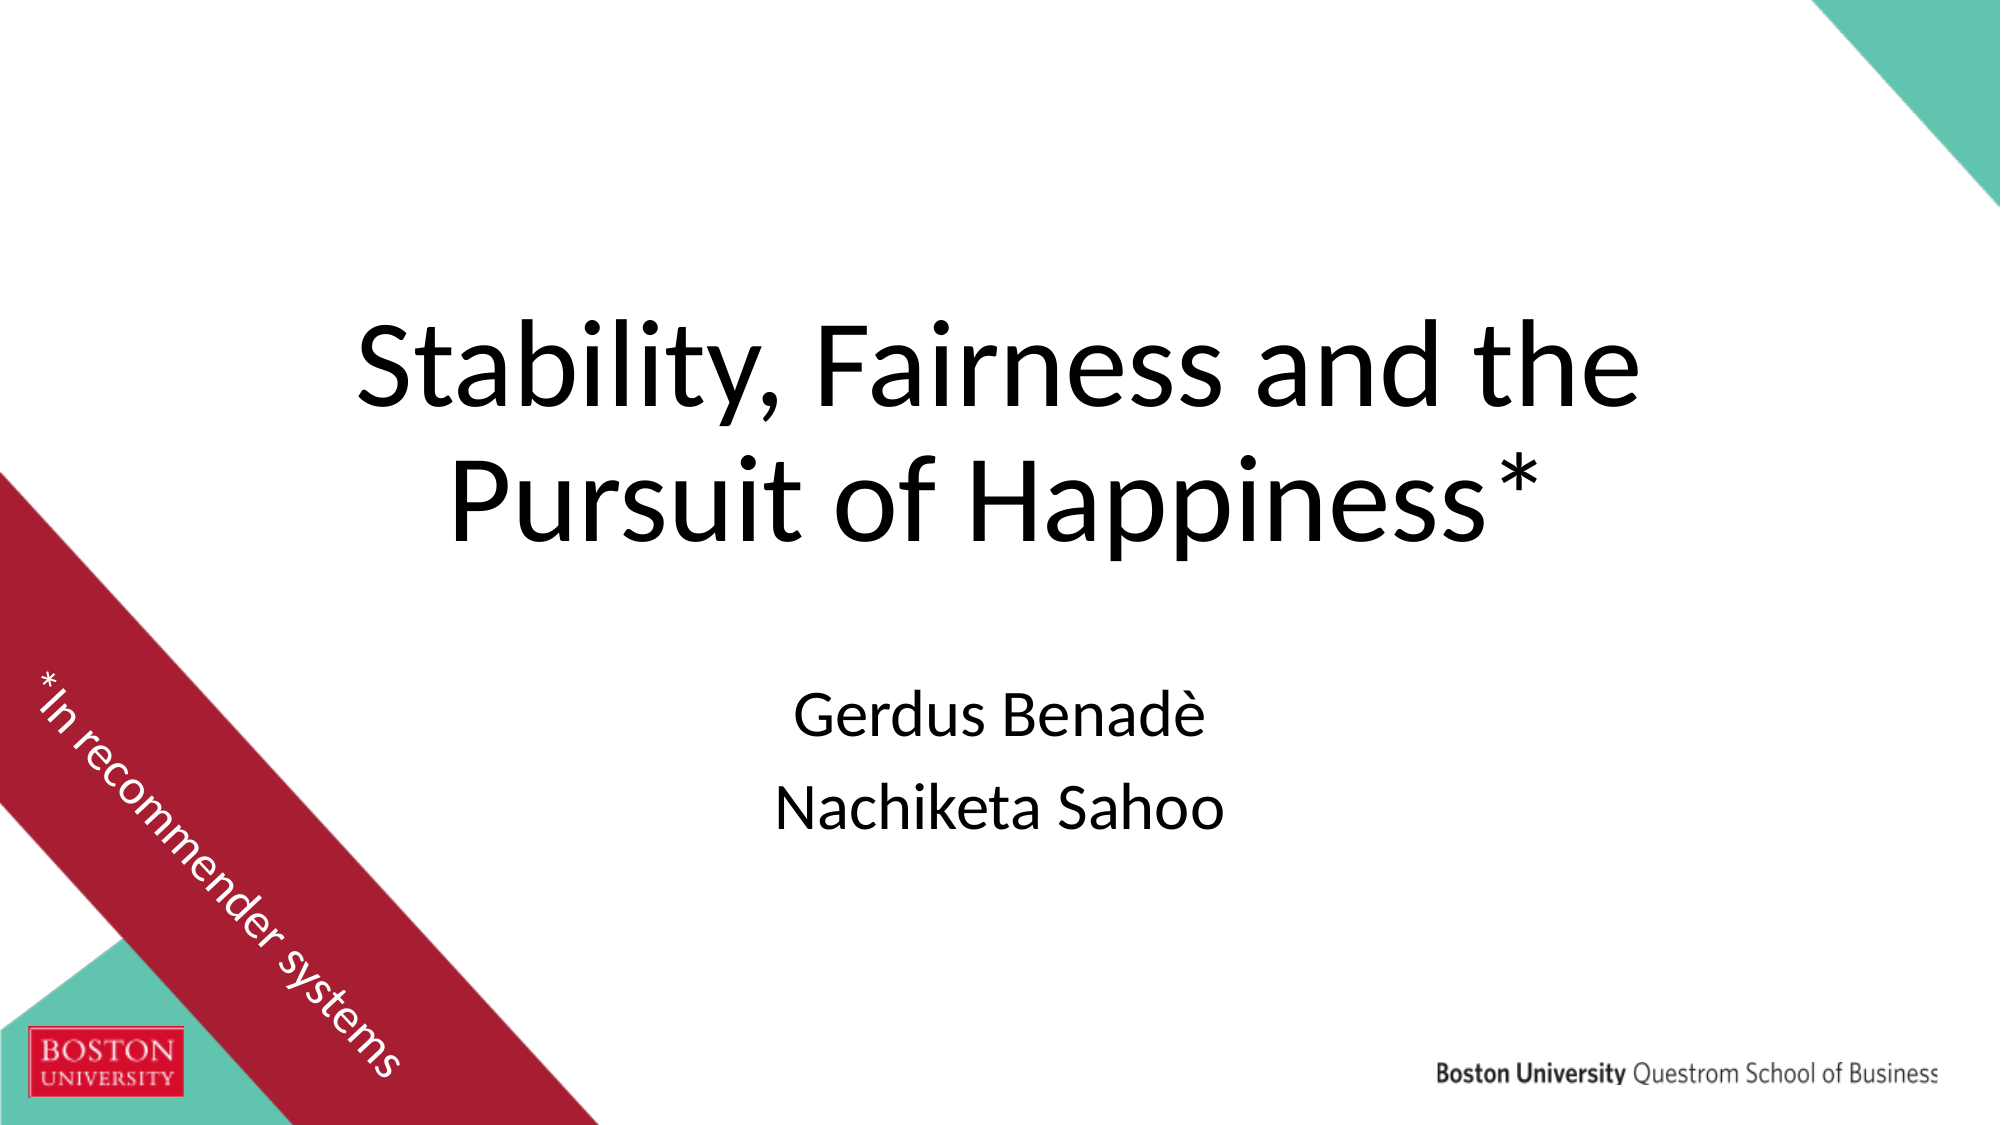

# Stability, Fairness and the Pursuit of Happiness*

Gerdus Benadè
Nachiketa Sahoo

*In recommender systems